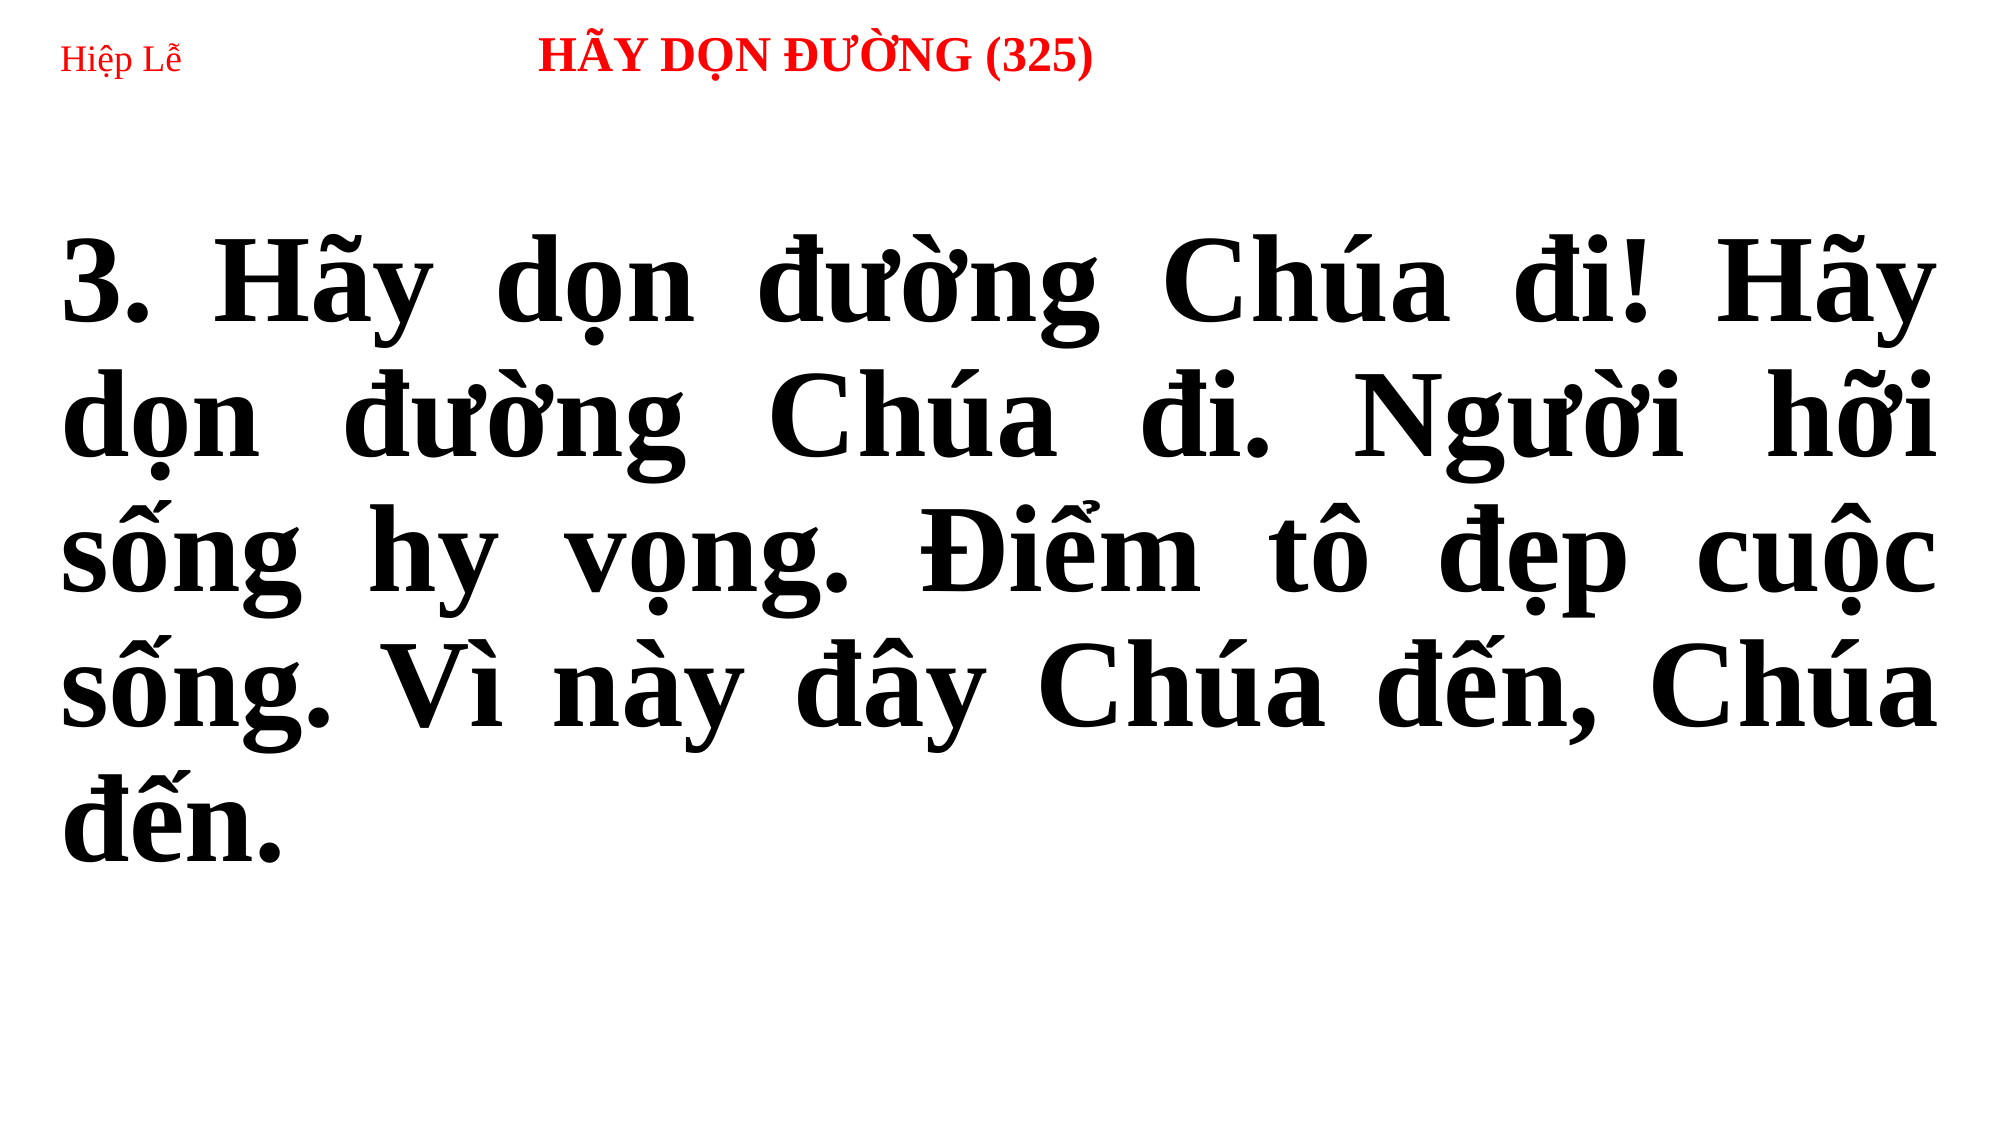

# Hiệp Lễ                       	   HÃY DỌN ĐƯỜNG (325)
3. Hãy dọn đường Chúa đi! Hãy dọn đường Chúa đi. Người hỡi sống hy vọng. Điểm tô đẹp cuộc sống. Vì này đây Chúa đến, Chúa đến.